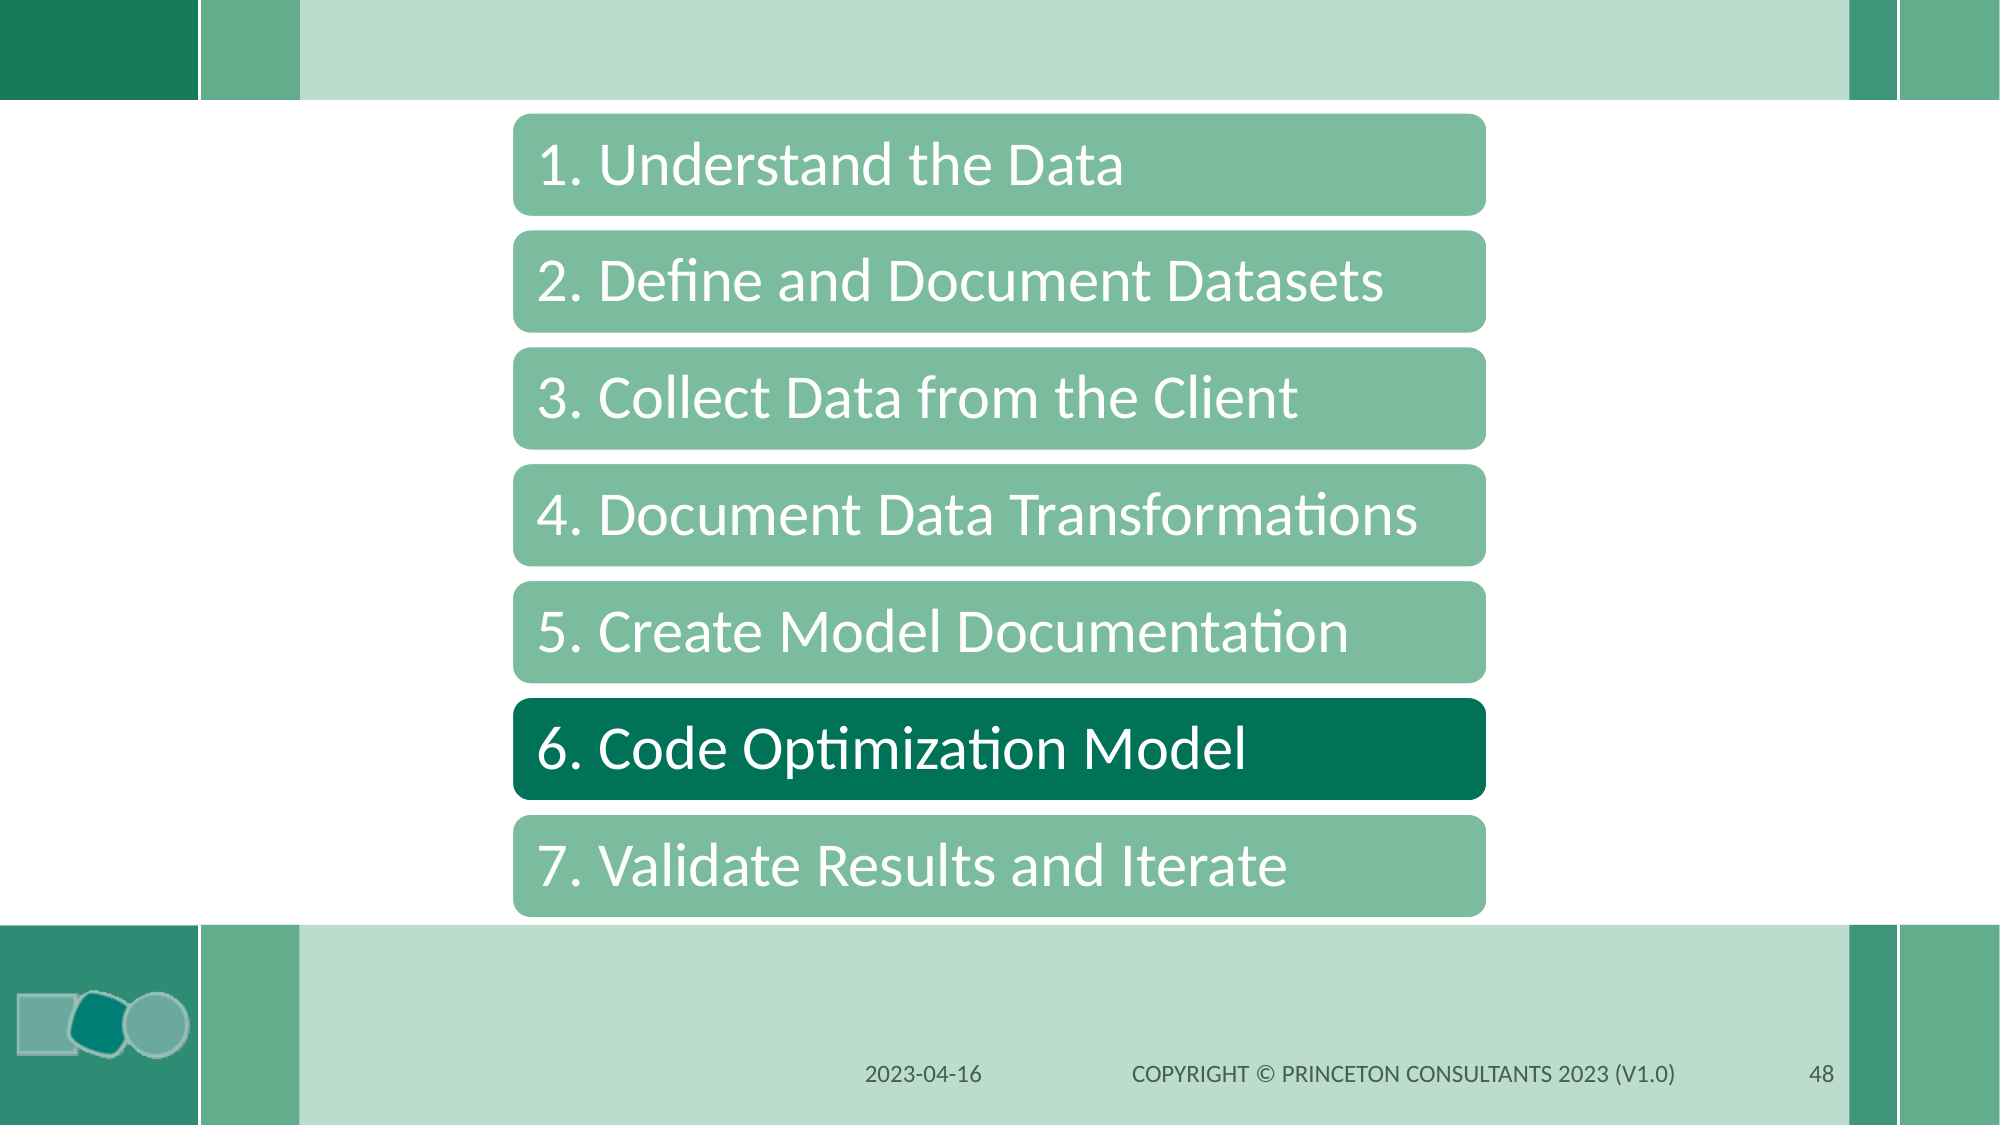

1. Understand the Data
2. Define and Document Datasets
3. Collect Data from the Client
4. Document Data Transformations
5. Create Model Documentation
6. Code Optimization Model
7. Validate Results and Iterate
2023-04-16
Copyright © Princeton Consultants 2023 (V1.0)
48